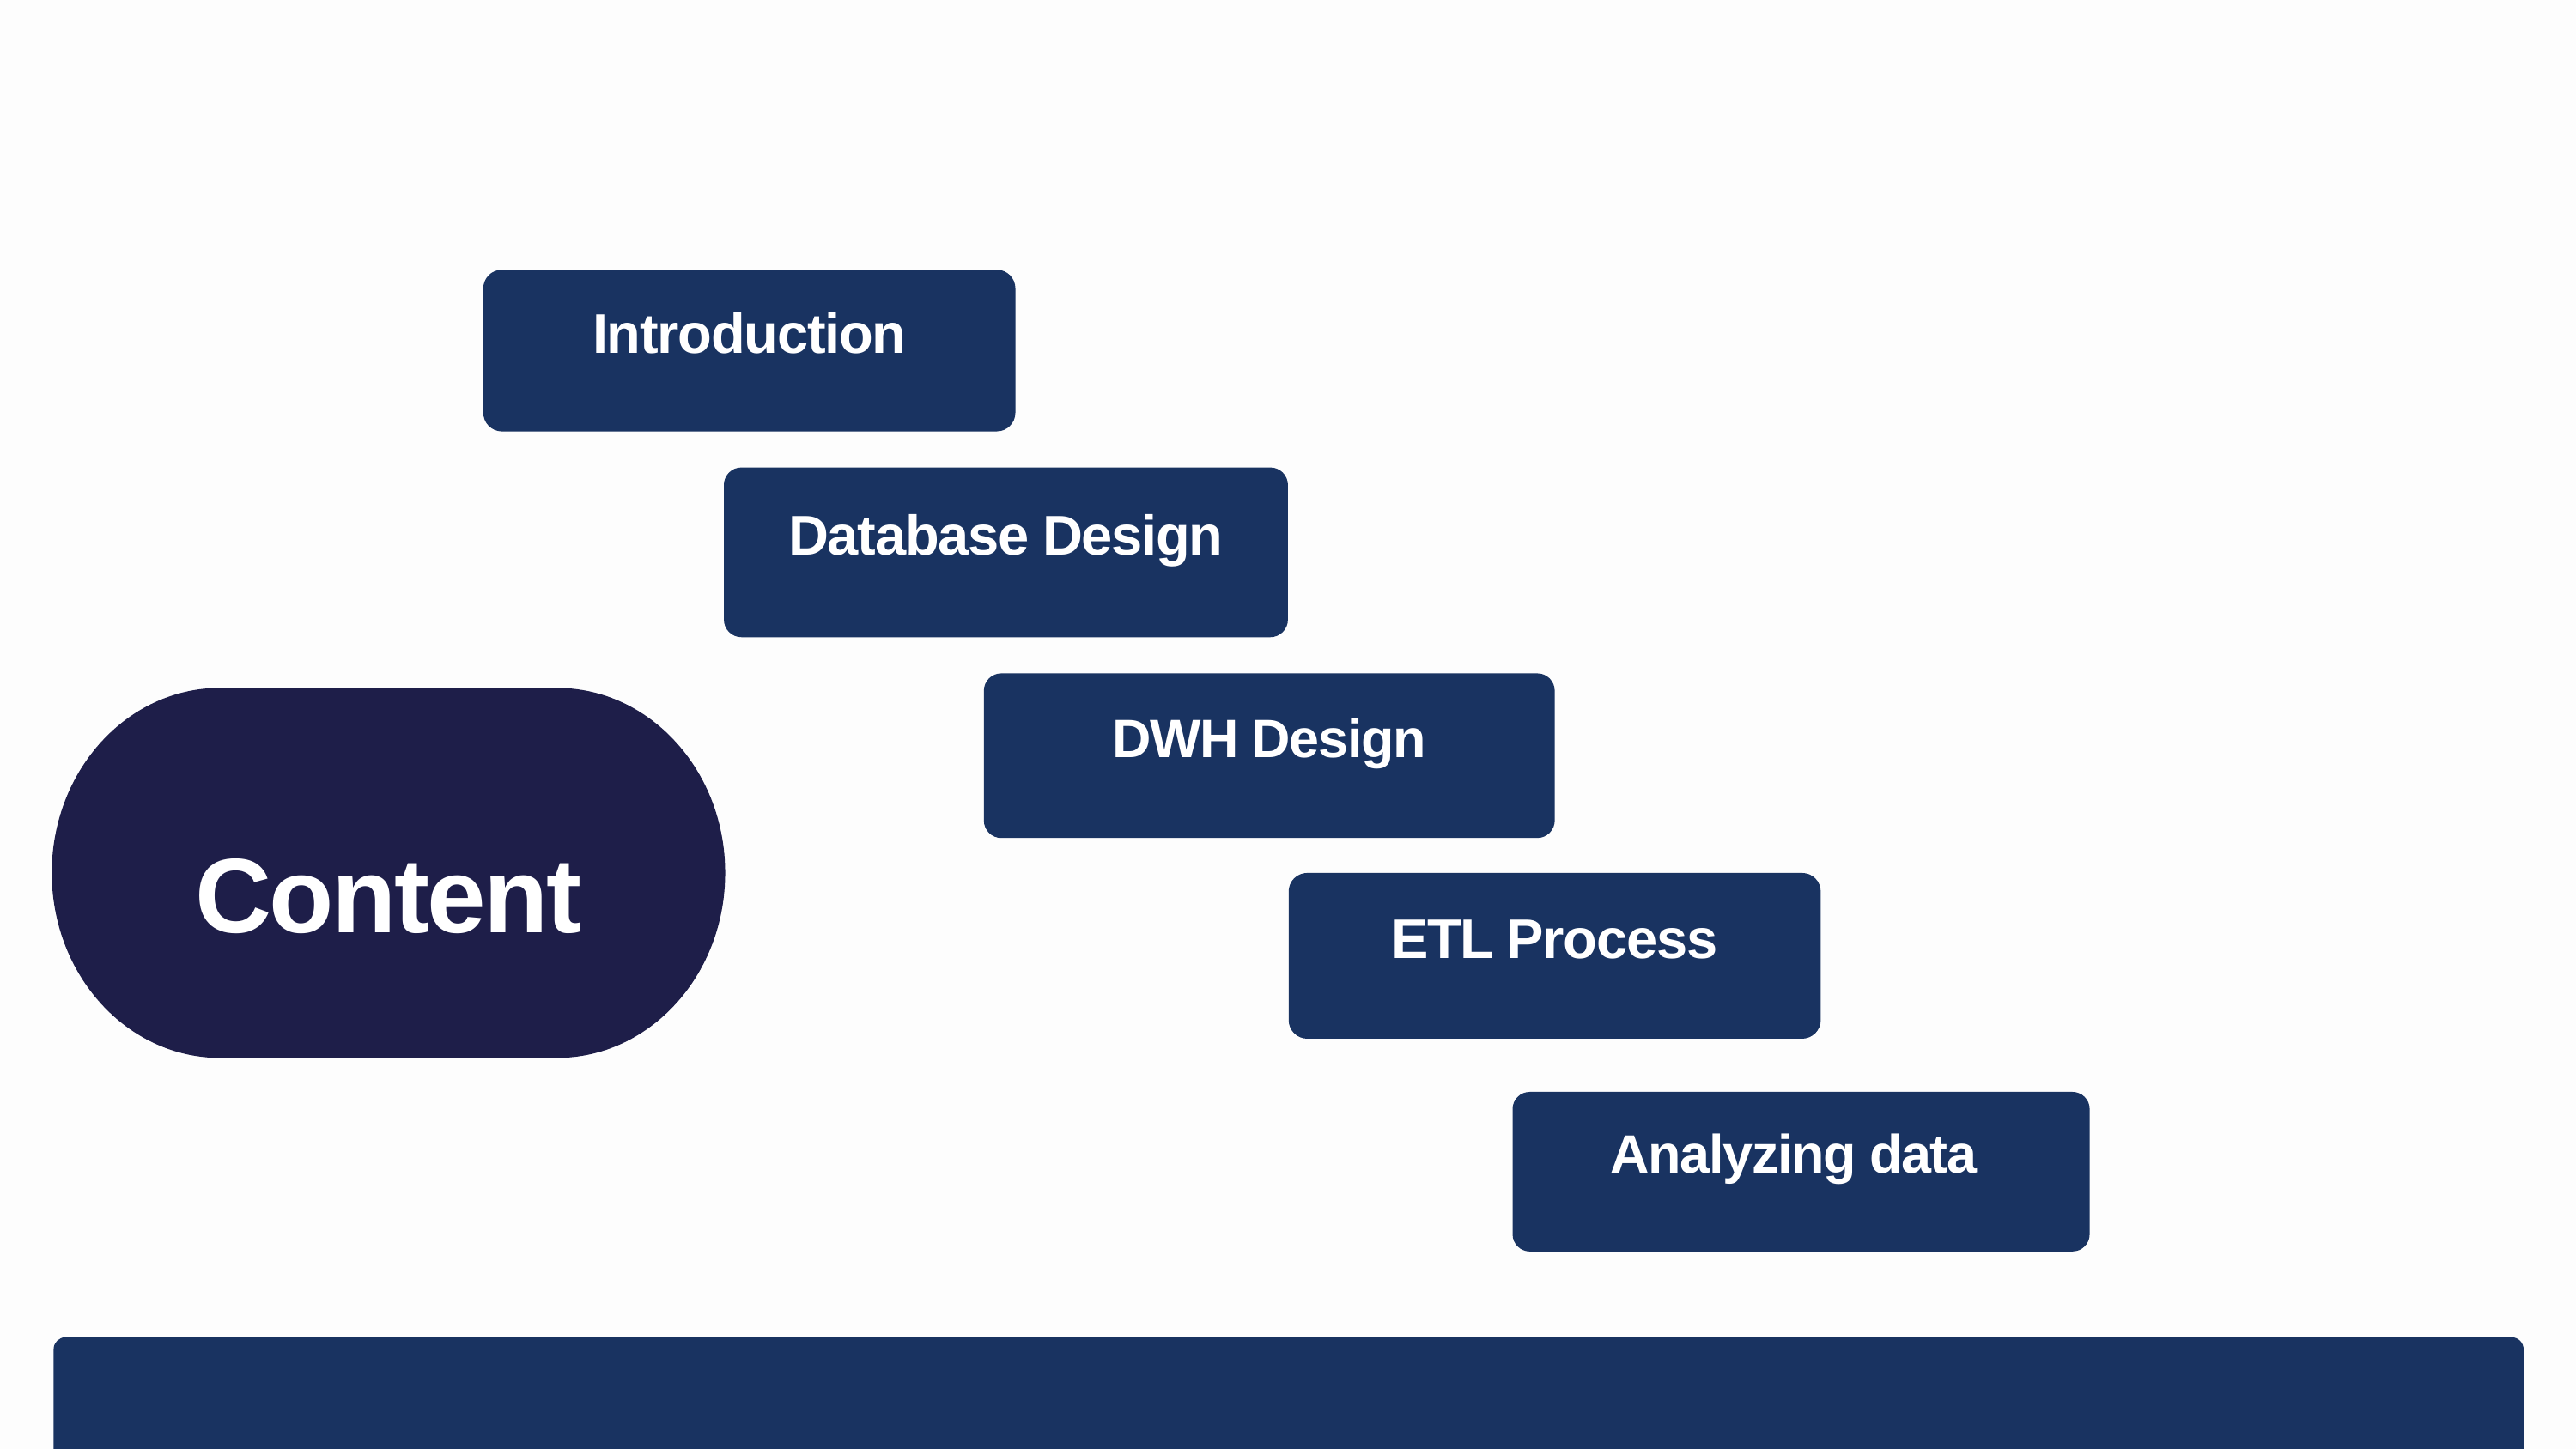

Introduction

Database Design

DWH Design

Content

ETL Process

Analyzing data